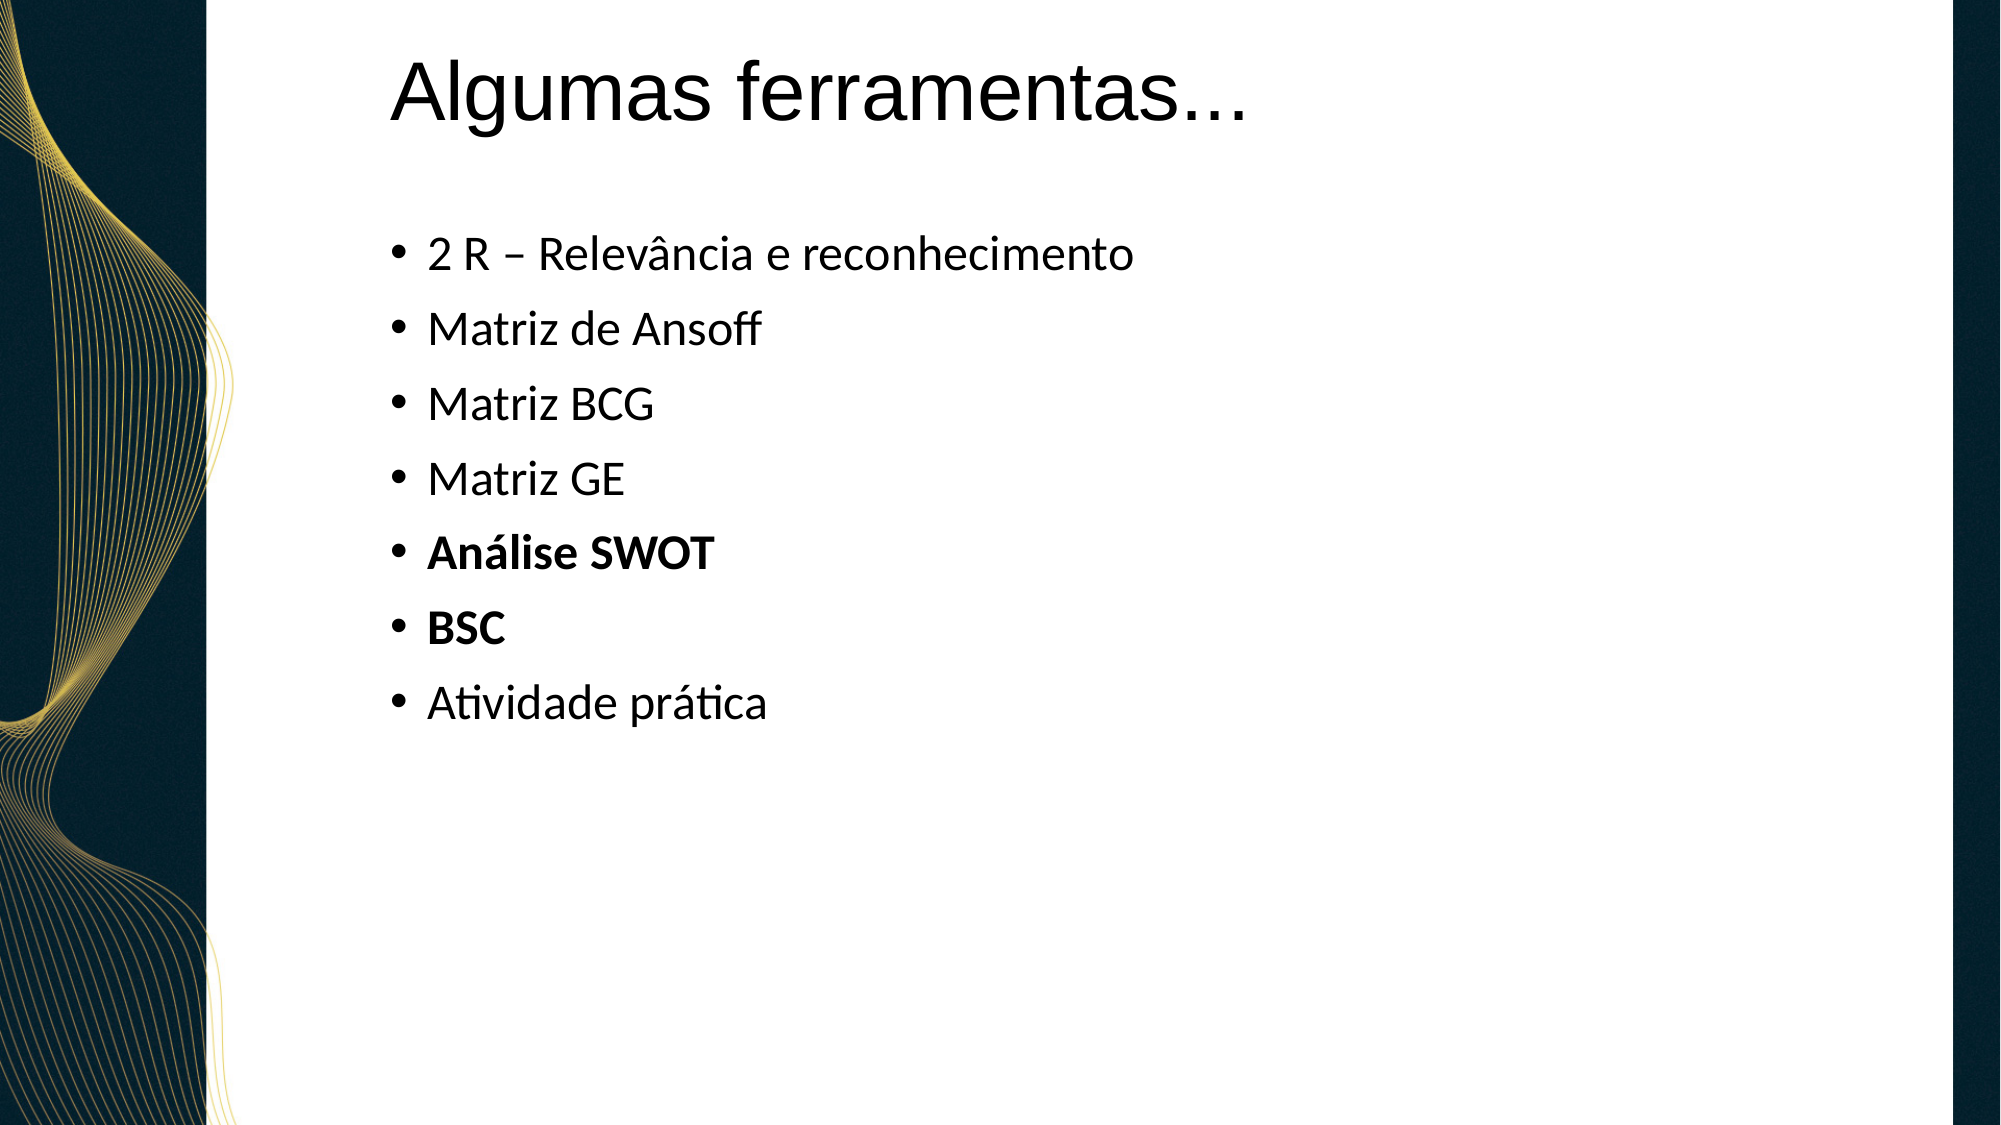

# Algumas ferramentas...
2 R – Relevância e reconhecimento
Matriz de Ansoff
Matriz BCG
Matriz GE
Análise SWOT
BSC
Atividade prática